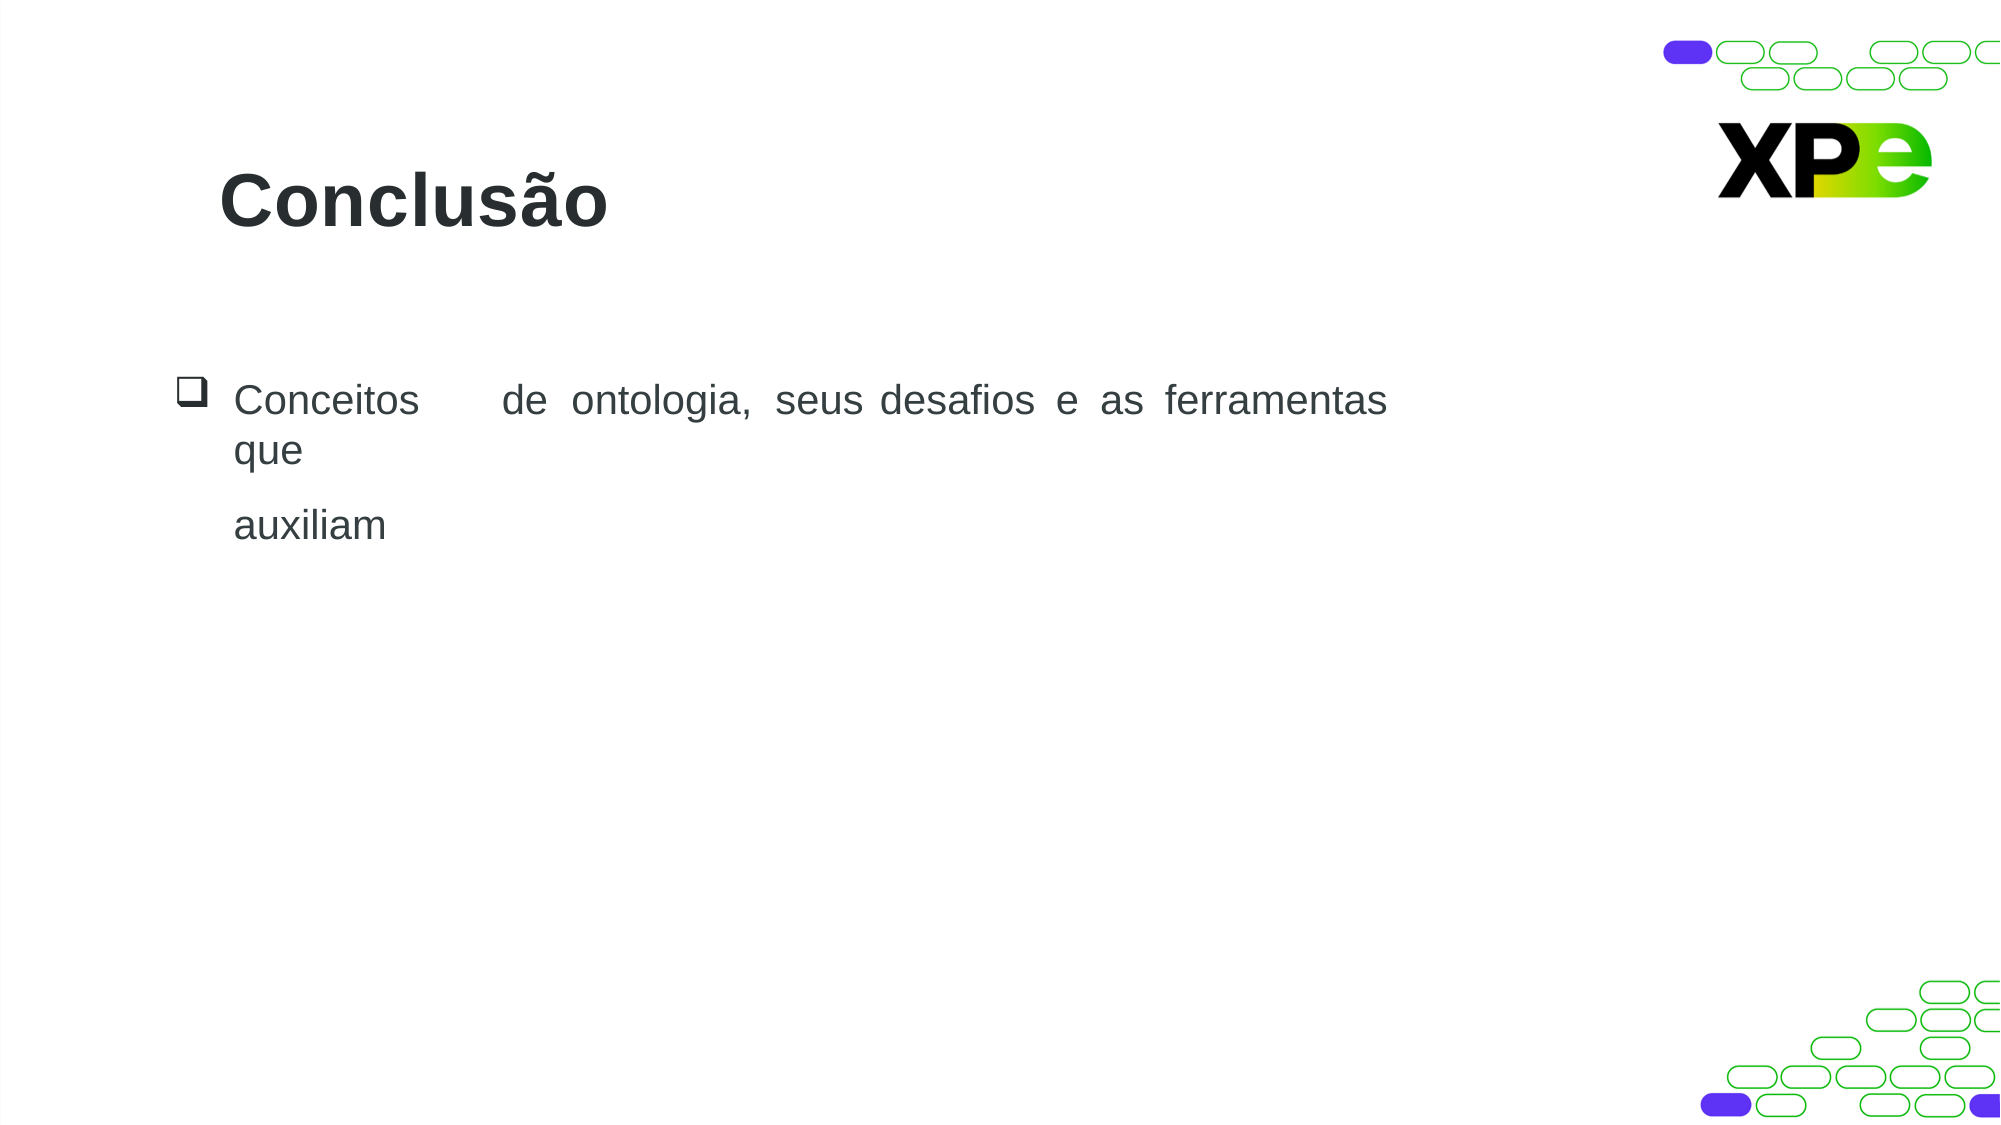

# Conclusão
Conceitos	de  ontologia,  seus	desafios	e	as	ferramentas	que
auxiliam